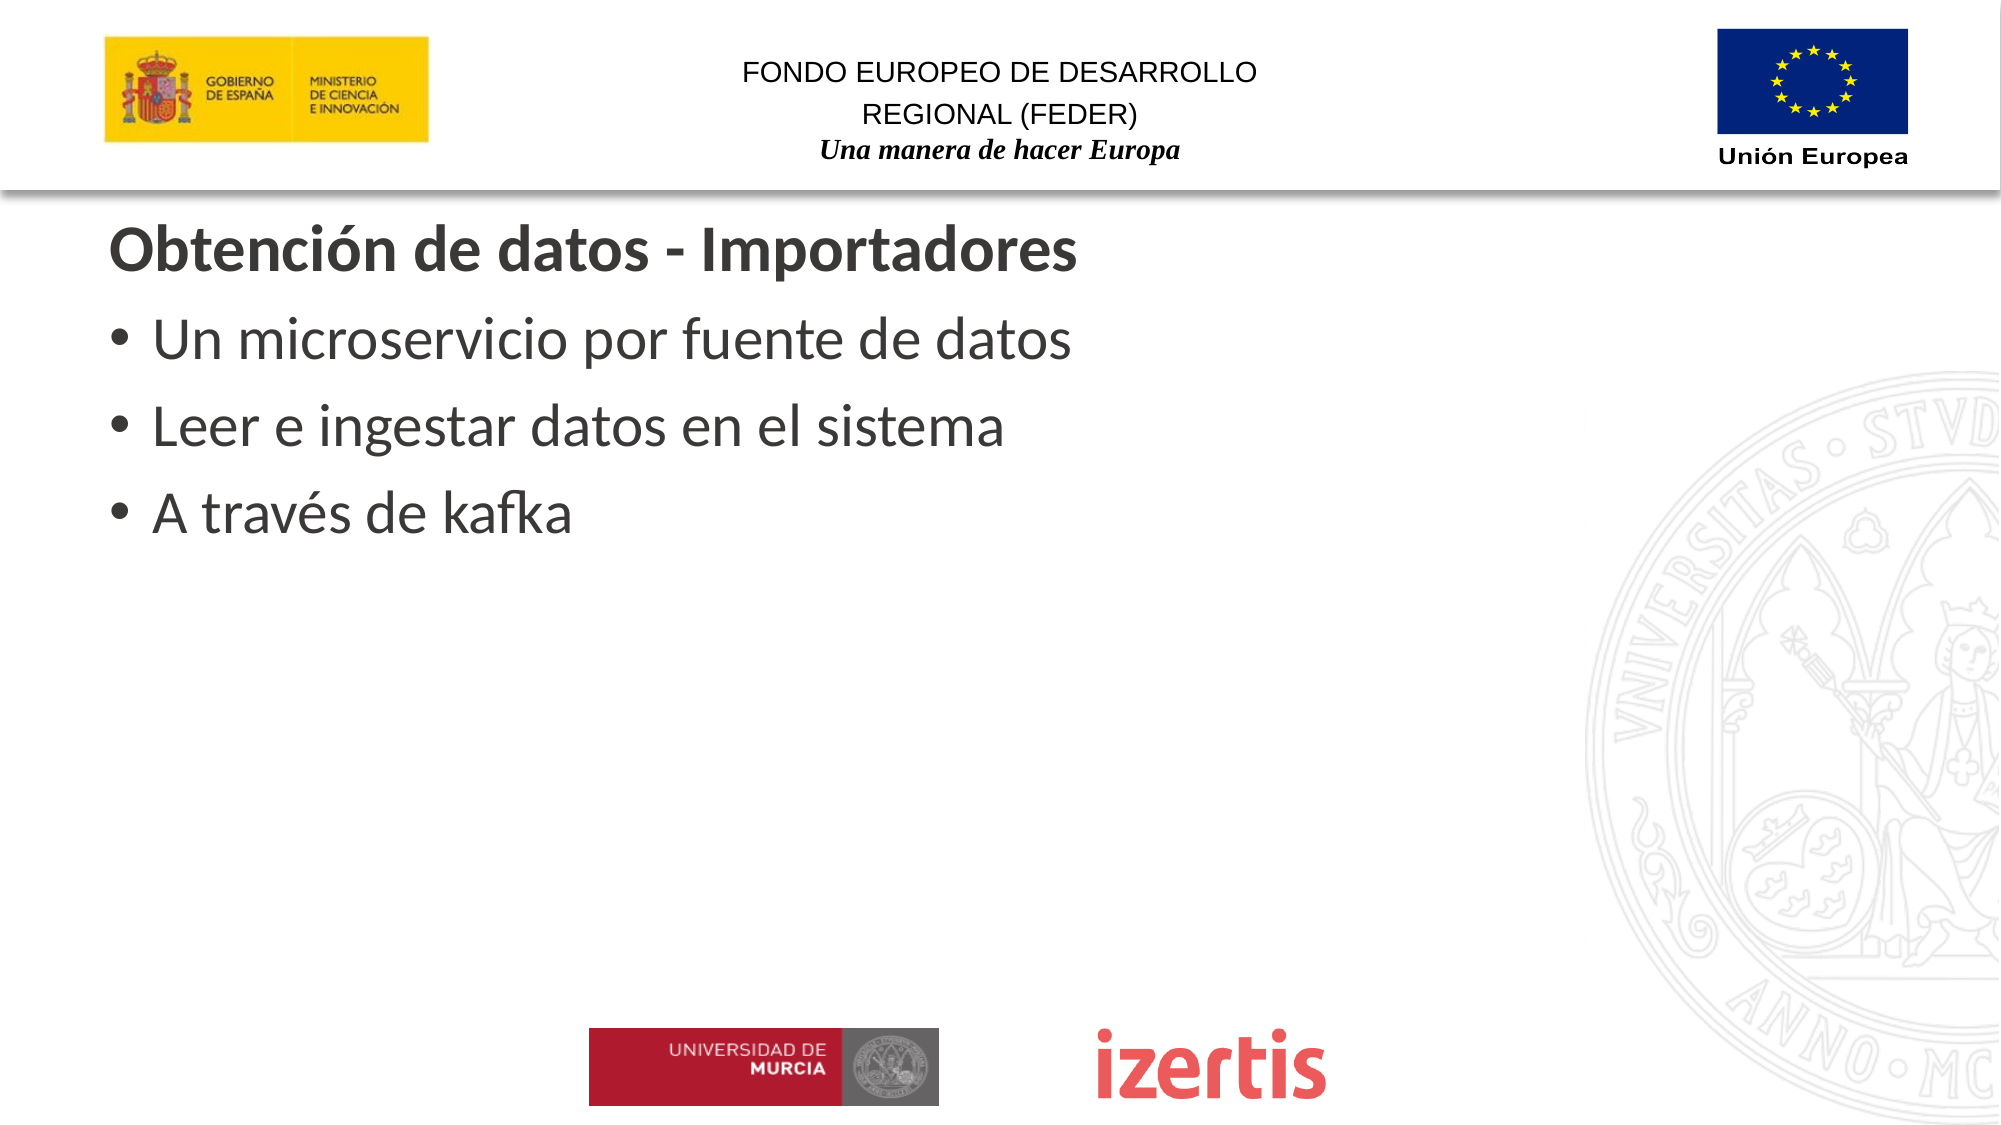

Obtención de datos - Importadores
Un microservicio por fuente de datos
Leer e ingestar datos en el sistema
A través de kafka